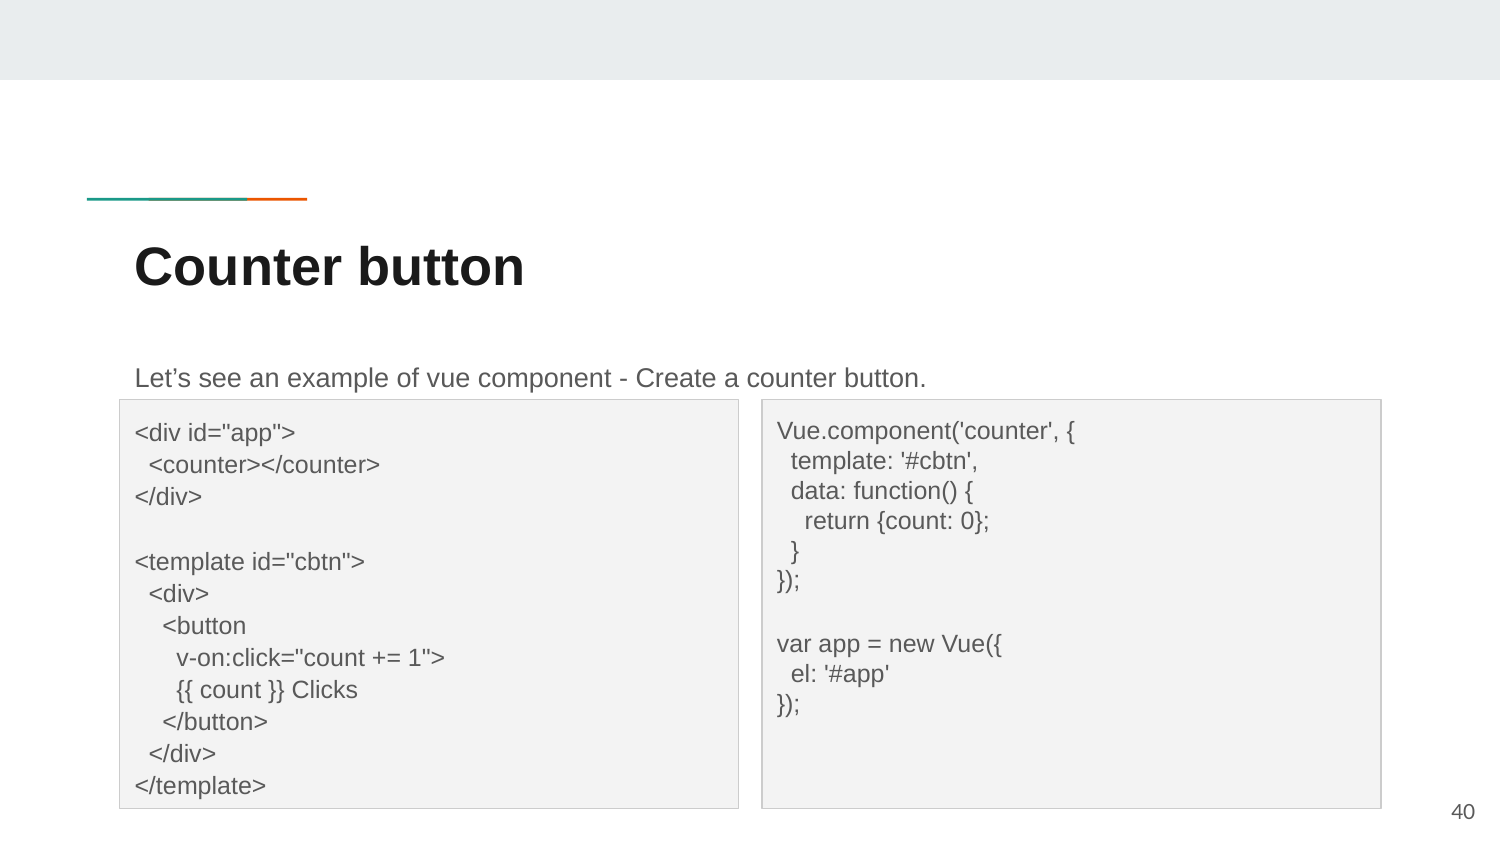

# Counter button
Let’s see an example of vue component - Create a counter button.
<div id="app">
  <counter></counter>
</div>
<template id="cbtn">
  <div>
    <button
      v-on:click="count += 1">
      {{ count }} Clicks
    </button>
  </div>
</template>
Vue.component('counter', {
  template: '#cbtn',
  data: function() {
    return {count: 0};
  }
});
var app = new Vue({
  el: '#app'
});
40